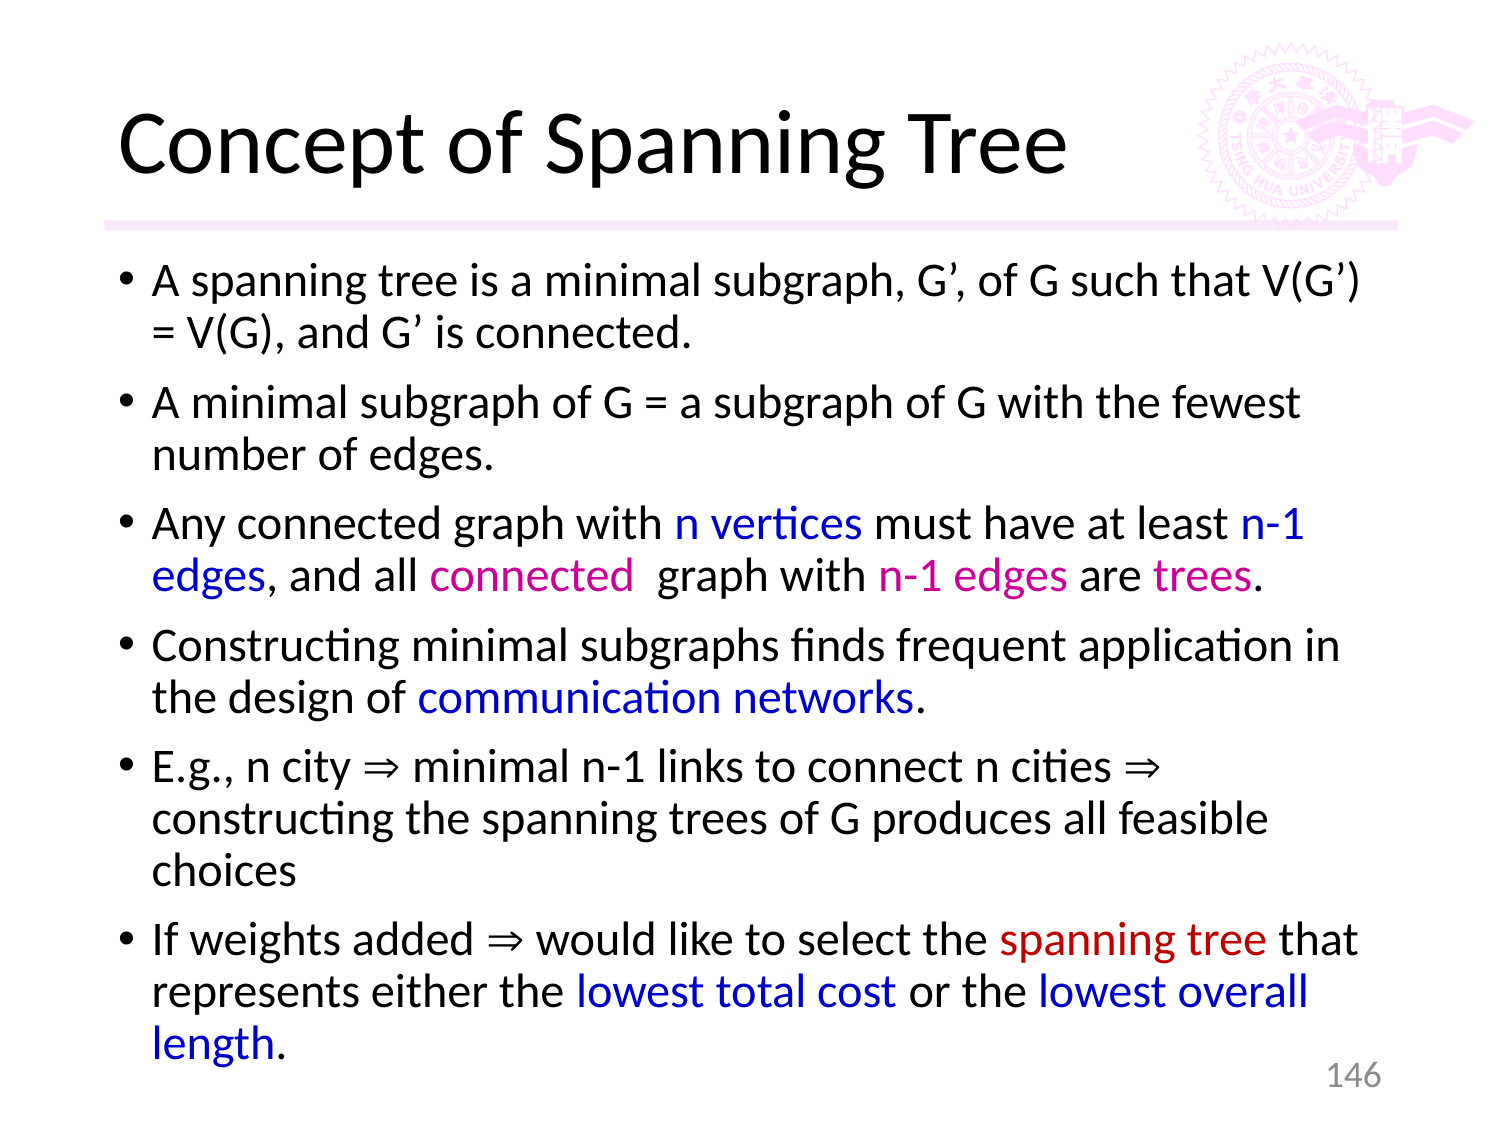

# Concept of Spanning Tree
A spanning tree is a minimal subgraph, G’, of G such that V(G’) = V(G), and G’ is connected.
A minimal subgraph of G = a subgraph of G with the fewest number of edges.
Any connected graph with n vertices must have at least n-1 edges, and all connected  graph with n-1 edges are trees.
Constructing minimal subgraphs finds frequent application in the design of communication networks.
E.g., n city ⇒ minimal n-1 links to connect n cities ⇒ constructing the spanning trees of G produces all feasible choices
If weights added ⇒ would like to select the spanning tree that represents either the lowest total cost or the lowest overall length.
146